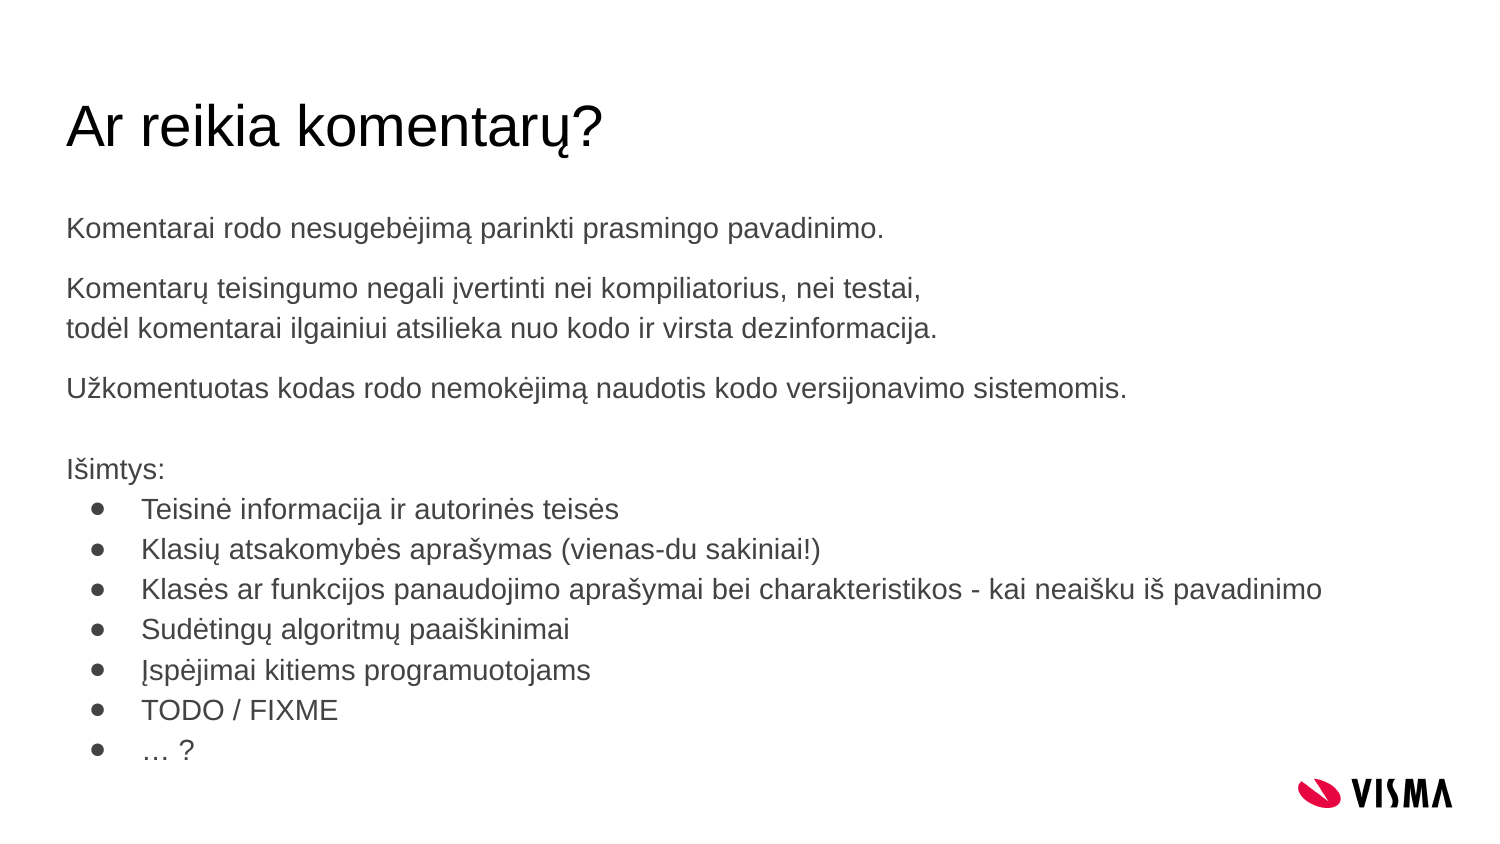

# Ar reikia komentarų?
Komentarai rodo nesugebėjimą parinkti prasmingo pavadinimo.

Komentarų teisingumo negali įvertinti nei kompiliatorius, nei testai,
todėl komentarai ilgainiui atsilieka nuo kodo ir virsta dezinformacija.

Užkomentuotas kodas rodo nemokėjimą naudotis kodo versijonavimo sistemomis.

Išimtys:
Teisinė informacija ir autorinės teisės
Klasių atsakomybės aprašymas (vienas-du sakiniai!)
Klasės ar funkcijos panaudojimo aprašymai bei charakteristikos - kai neaišku iš pavadinimo
Sudėtingų algoritmų paaiškinimai
Įspėjimai kitiems programuotojams
TODO / FIXME
… ?